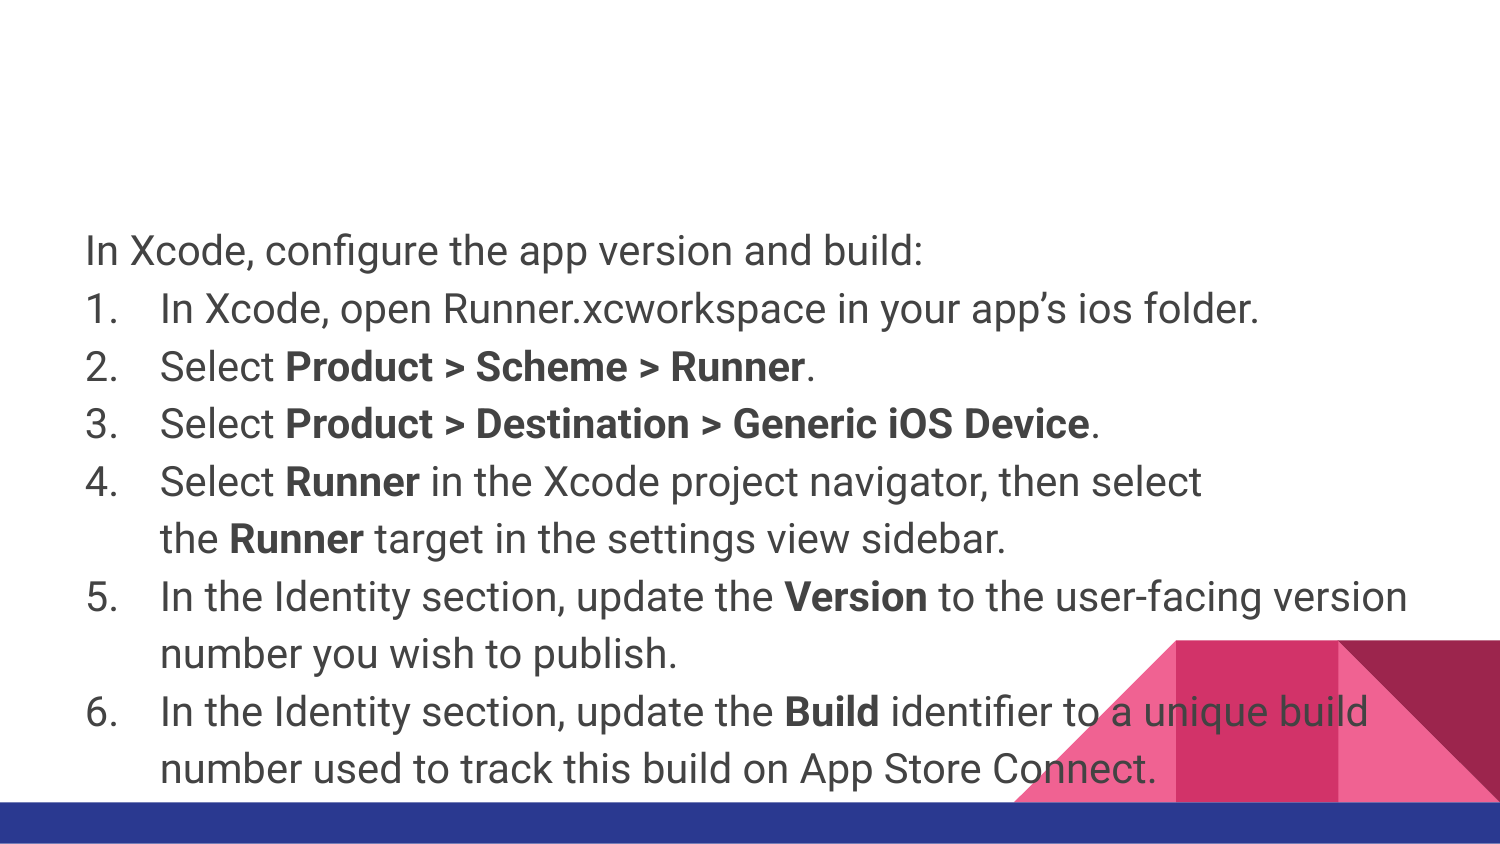

#
In Xcode, configure the app version and build:
In Xcode, open Runner.xcworkspace in your app’s ios folder.
Select Product > Scheme > Runner.
Select Product > Destination > Generic iOS Device.
Select Runner in the Xcode project navigator, then select the Runner target in the settings view sidebar.
In the Identity section, update the Version to the user-facing version number you wish to publish.
In the Identity section, update the Build identifier to a unique build number used to track this build on App Store Connect.